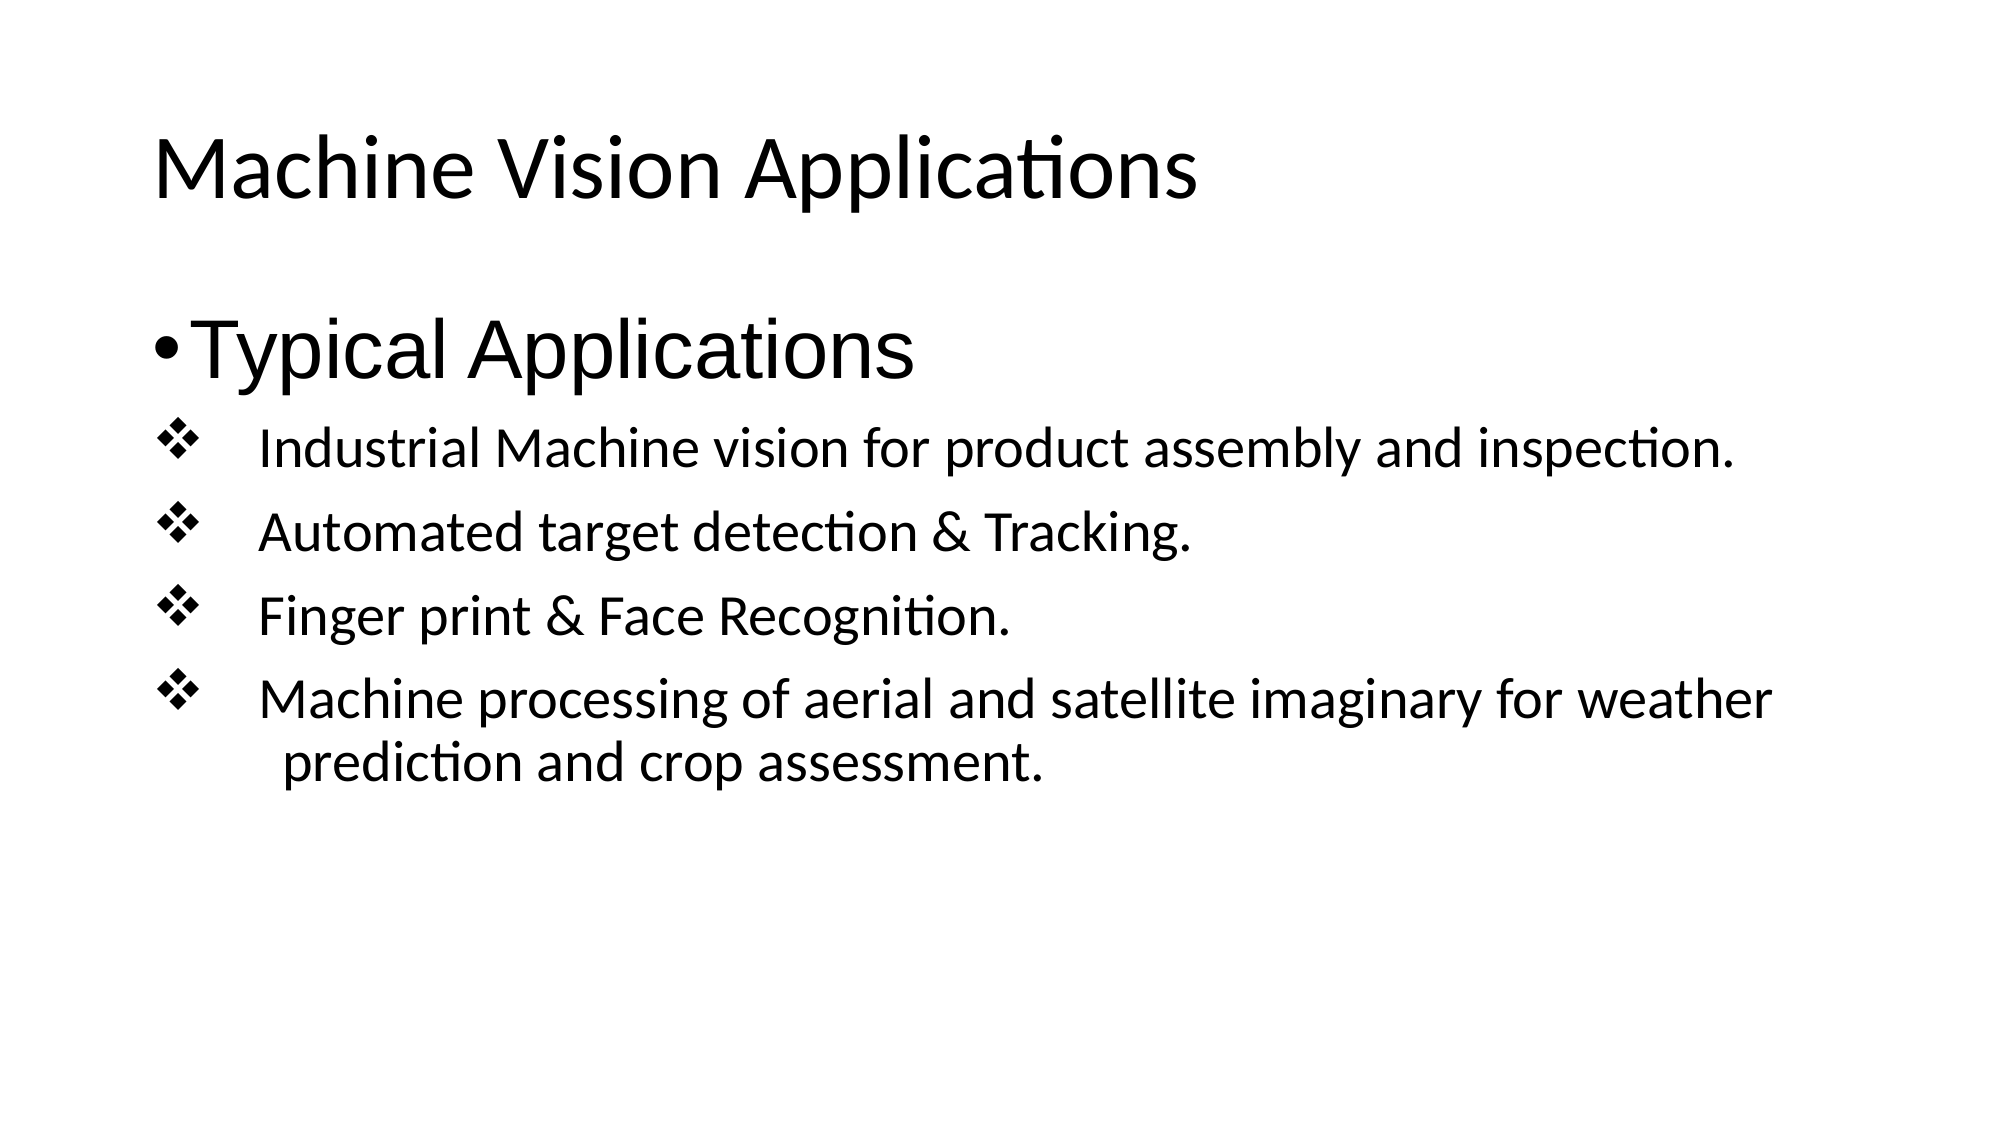

# Machine Vision Applications
Typical Applications
    Industrial Machine vision for product assembly and inspection.
    Automated target detection & Tracking.
    Finger print & Face Recognition.
    Machine processing of aerial and satellite imaginary for weather             prediction and crop assessment.